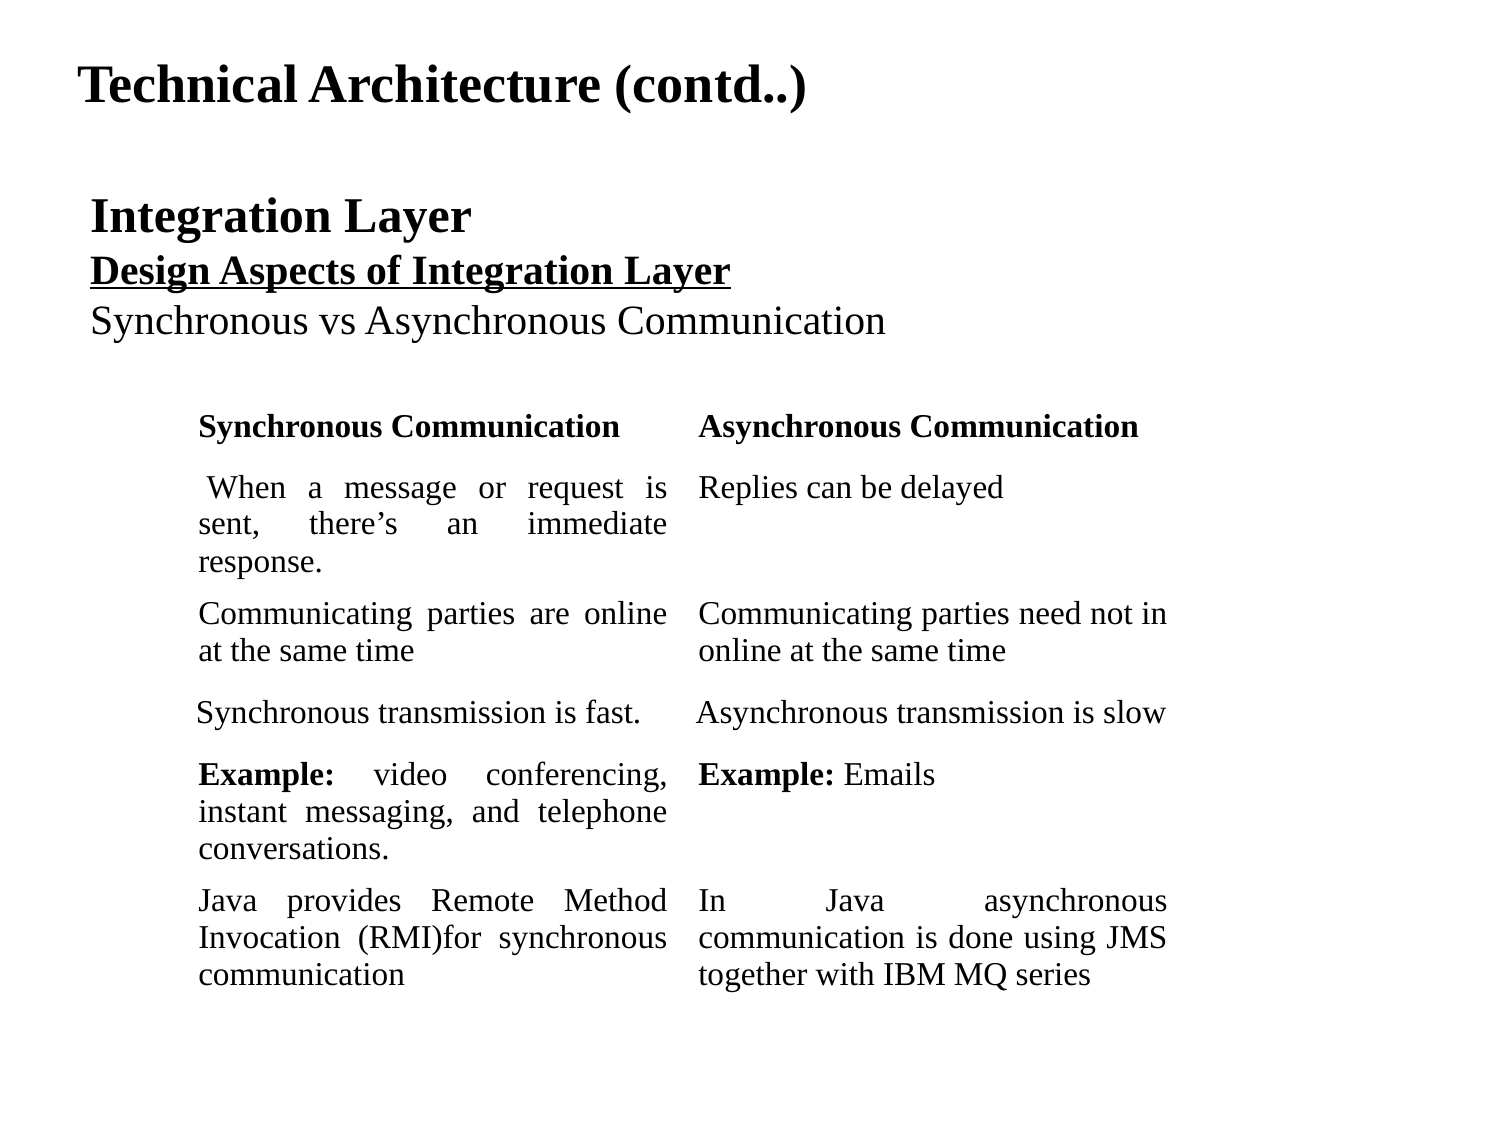

# Technical Architecture (contd..)
Integration Layer
Design Aspects of Integration Layer
Synchronous vs Asynchronous Communication

| Synchronous Communication | Asynchronous Communication |
| --- | --- |
| When a message or request is sent, there’s an immediate response. | Replies can be delayed |
| Communicating parties are online at the same time | Communicating parties need not in online at the same time |
| Synchronous transmission is fast. | Asynchronous transmission is slow |
| Example: video conferencing, instant messaging, and telephone conversations. | Example: Emails |
| Java provides Remote Method Invocation (RMI)for synchronous communication | In Java asynchronous communication is done using JMS together with IBM MQ series |